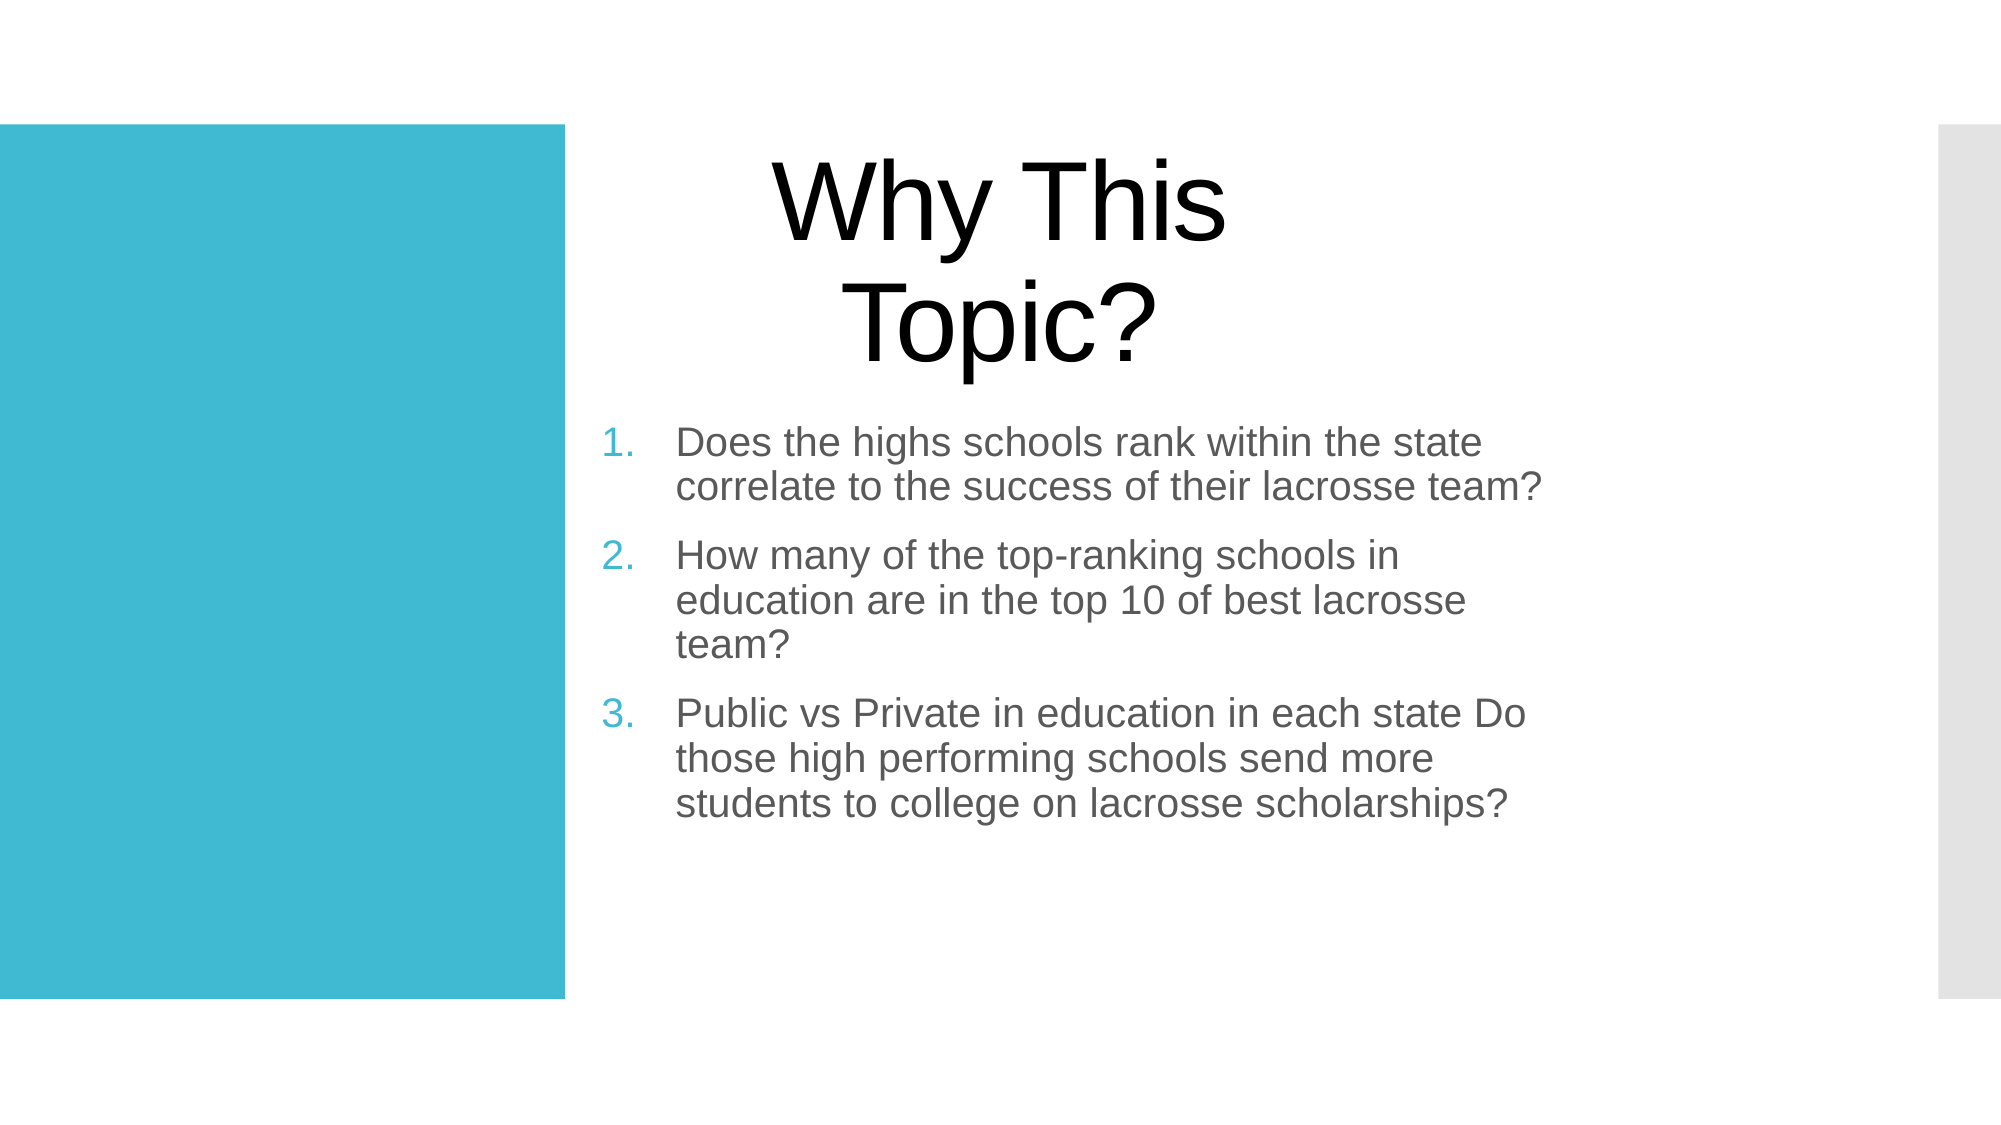

# Why This Topic?
Does the highs schools rank within the state correlate to the success of their lacrosse team?
How many of the top-ranking schools in education are in the top 10 of best lacrosse team?
Public vs Private in education in each state Do those high performing schools send more students to college on lacrosse scholarships?